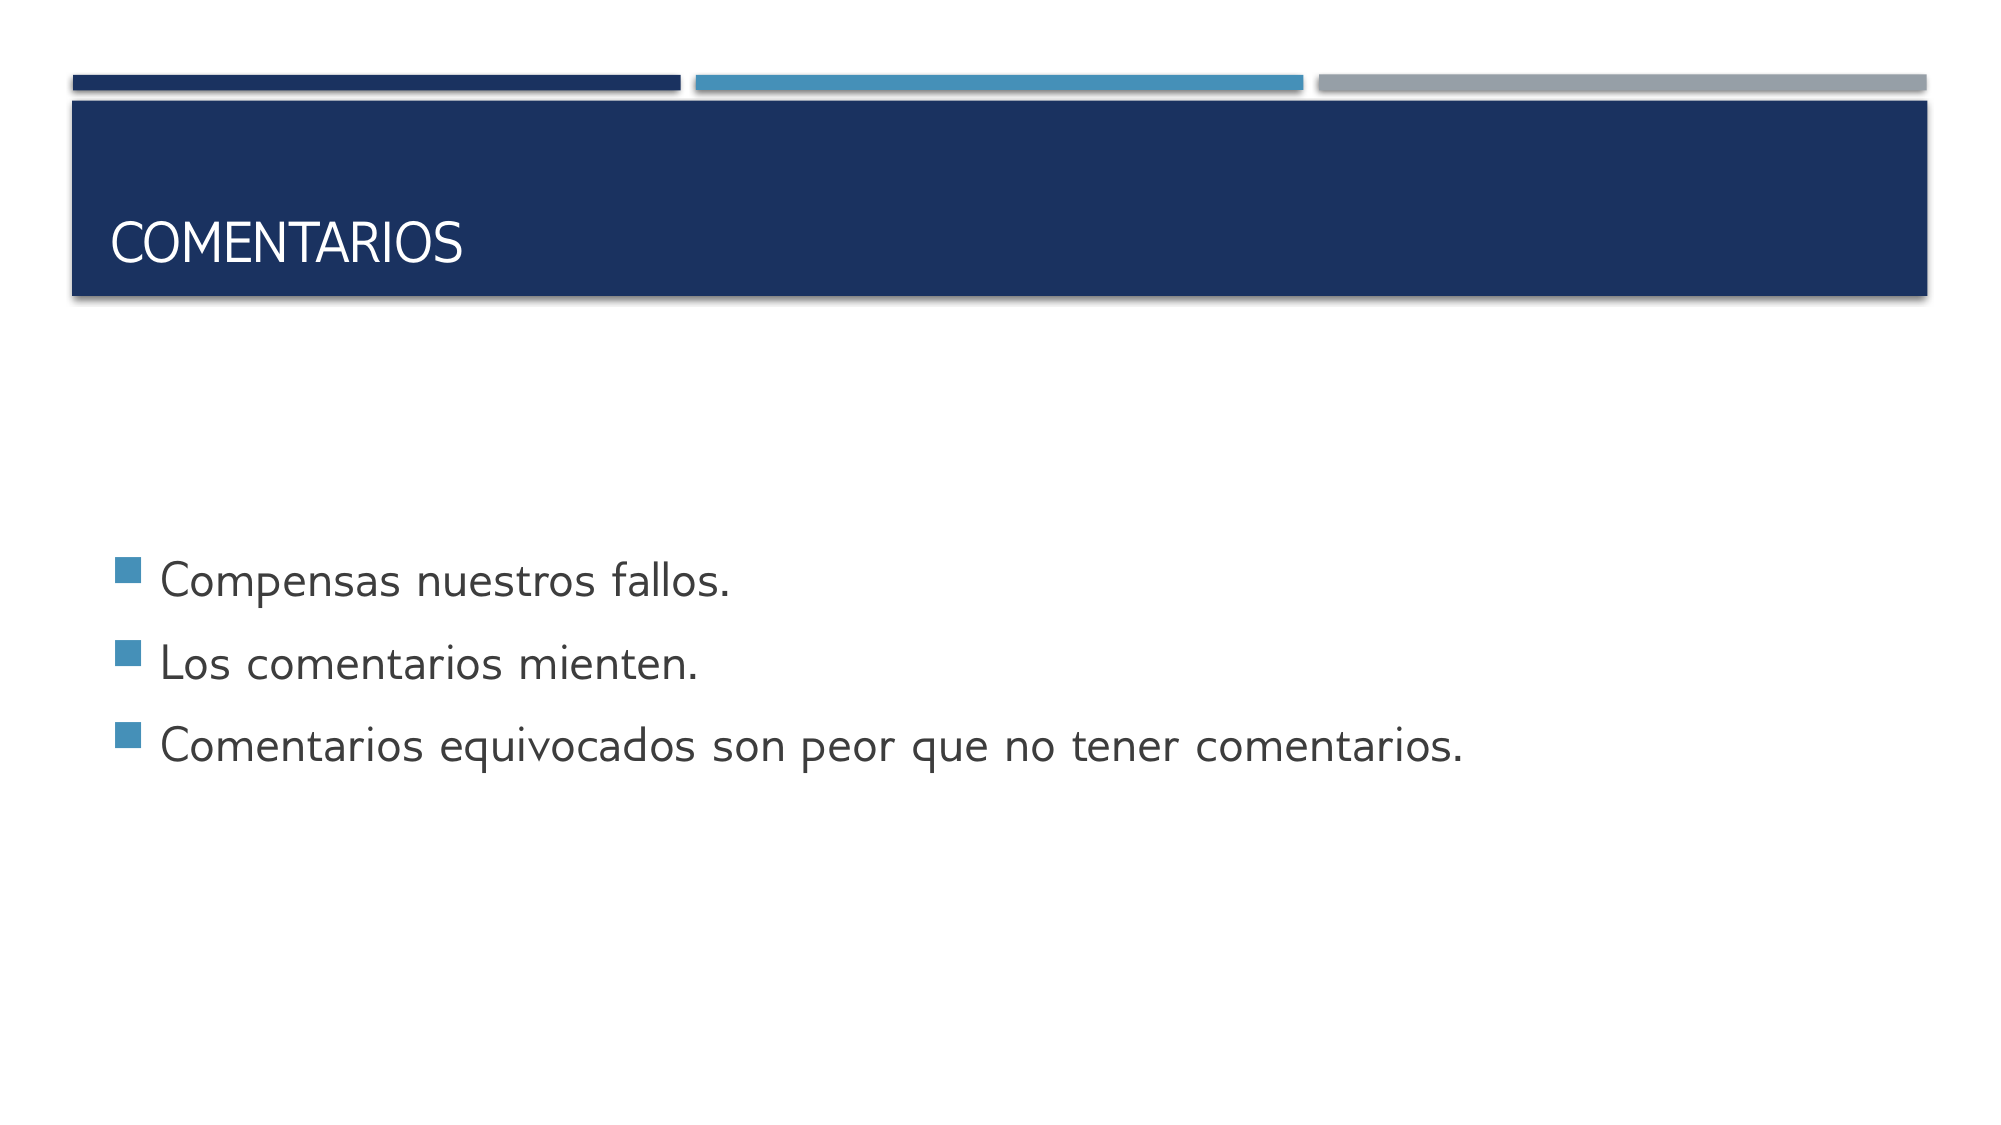

# Comentarios
Compensas nuestros fallos.
Los comentarios mienten.
Comentarios equivocados son peor que no tener comentarios.